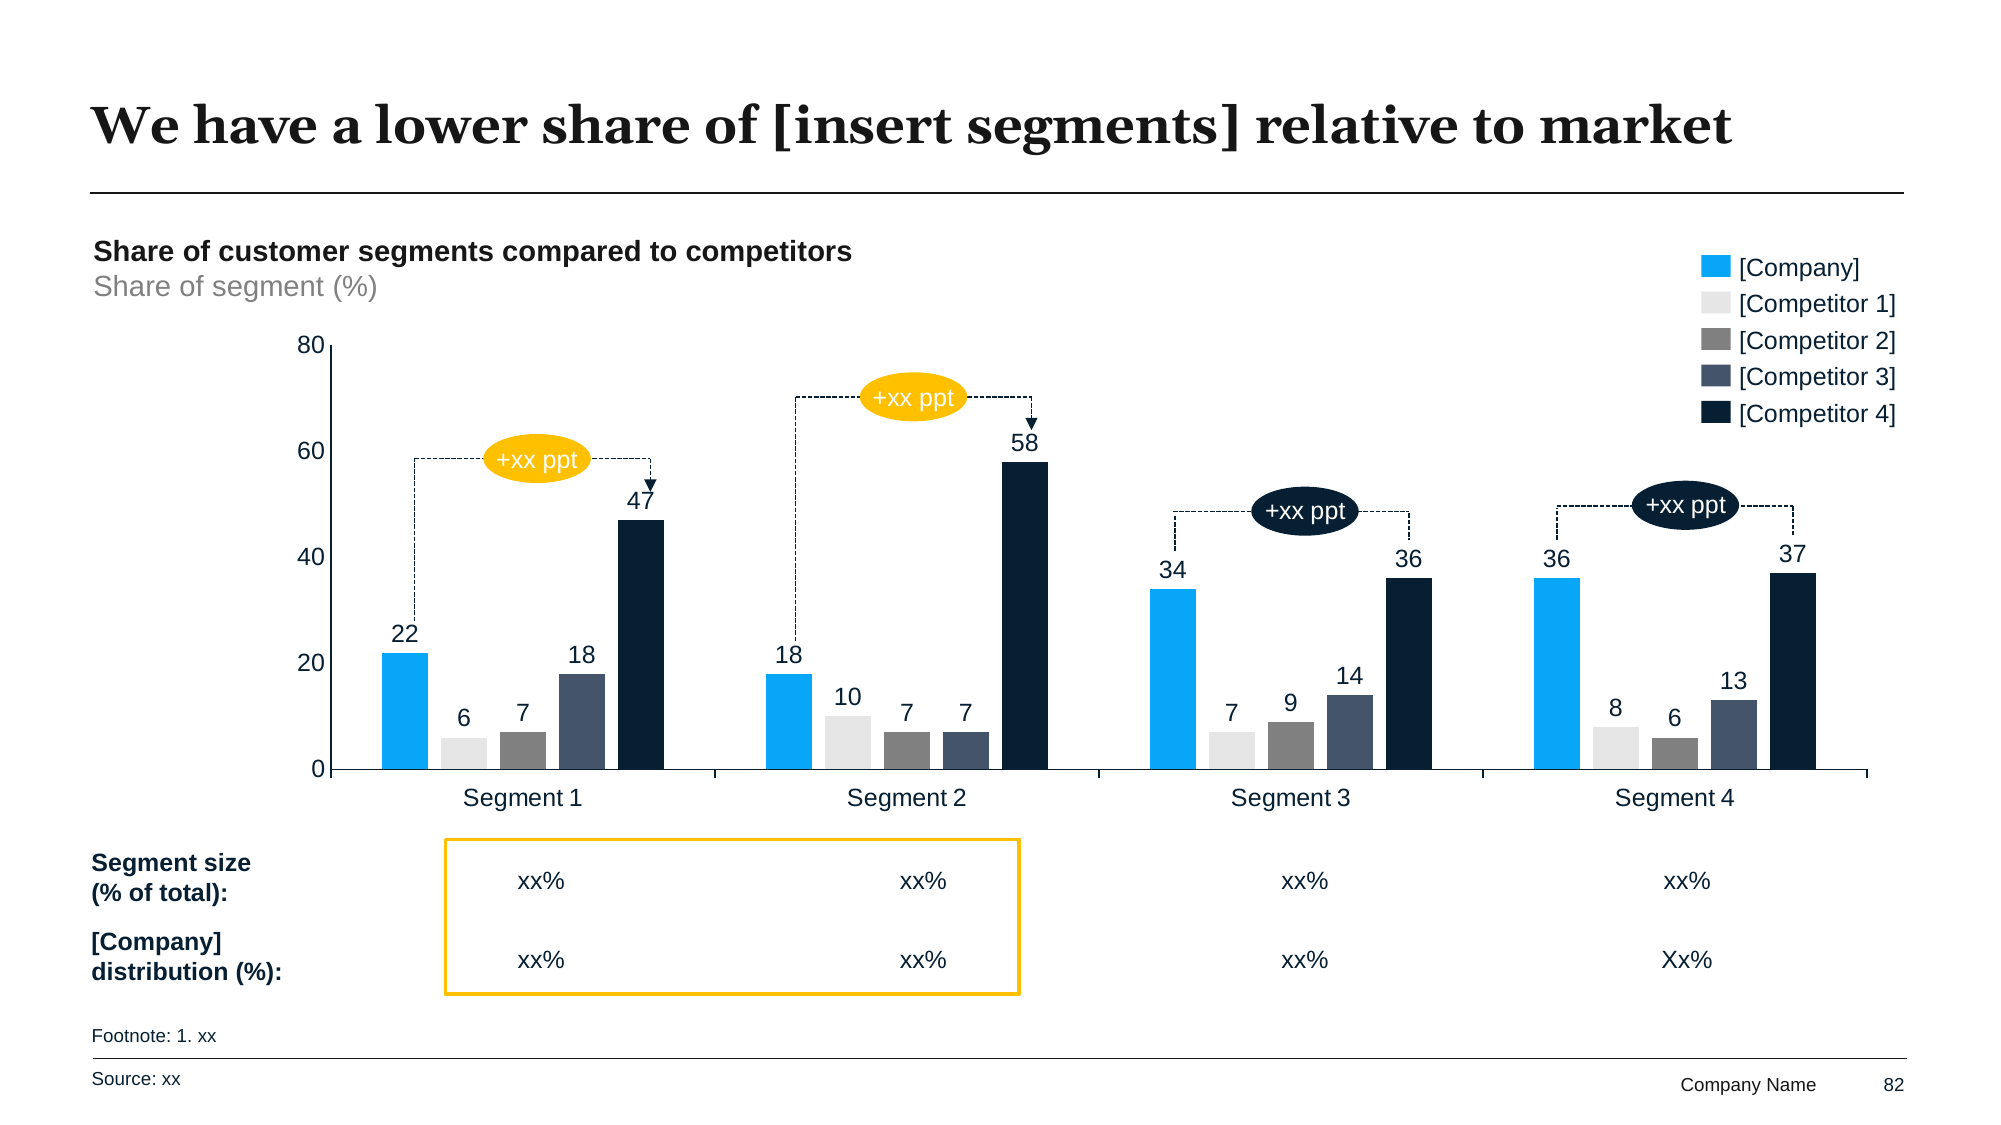

# We have a lower share of [insert segments] relative to market
Share of customer segments compared to competitors
Share of segment (%)
[Company]

[Competitor 1]

[Competitor 2]

### Chart

| Category | Series 1 | Series 2 | Series 3 | Series 4 | Series 5 |
|---|---|---|---|---|---|
| Segment 1 | 22.0 | 6.0 | 7.0 | 18.0 | 47.0 |
| Segment 2 | 18.0 | 10.0 | 7.0 | 7.0 | 58.0 |
| Segment 3 | 34.0 | 7.0 | 9.0 | 14.0 | 36.0 |
| Segment 4 | 36.0 | 8.0 | 6.0 | 13.0 | 37.0 |
[Competitor 3]

+xx ppt
[Competitor 4]

+xx ppt

Segment size
(% of total):
xx%
xx%
xx%
xx%
[Company] distribution (%):
xx%
xx%
xx%
Xx%
Footnote: 1. xx
Source: xx
82